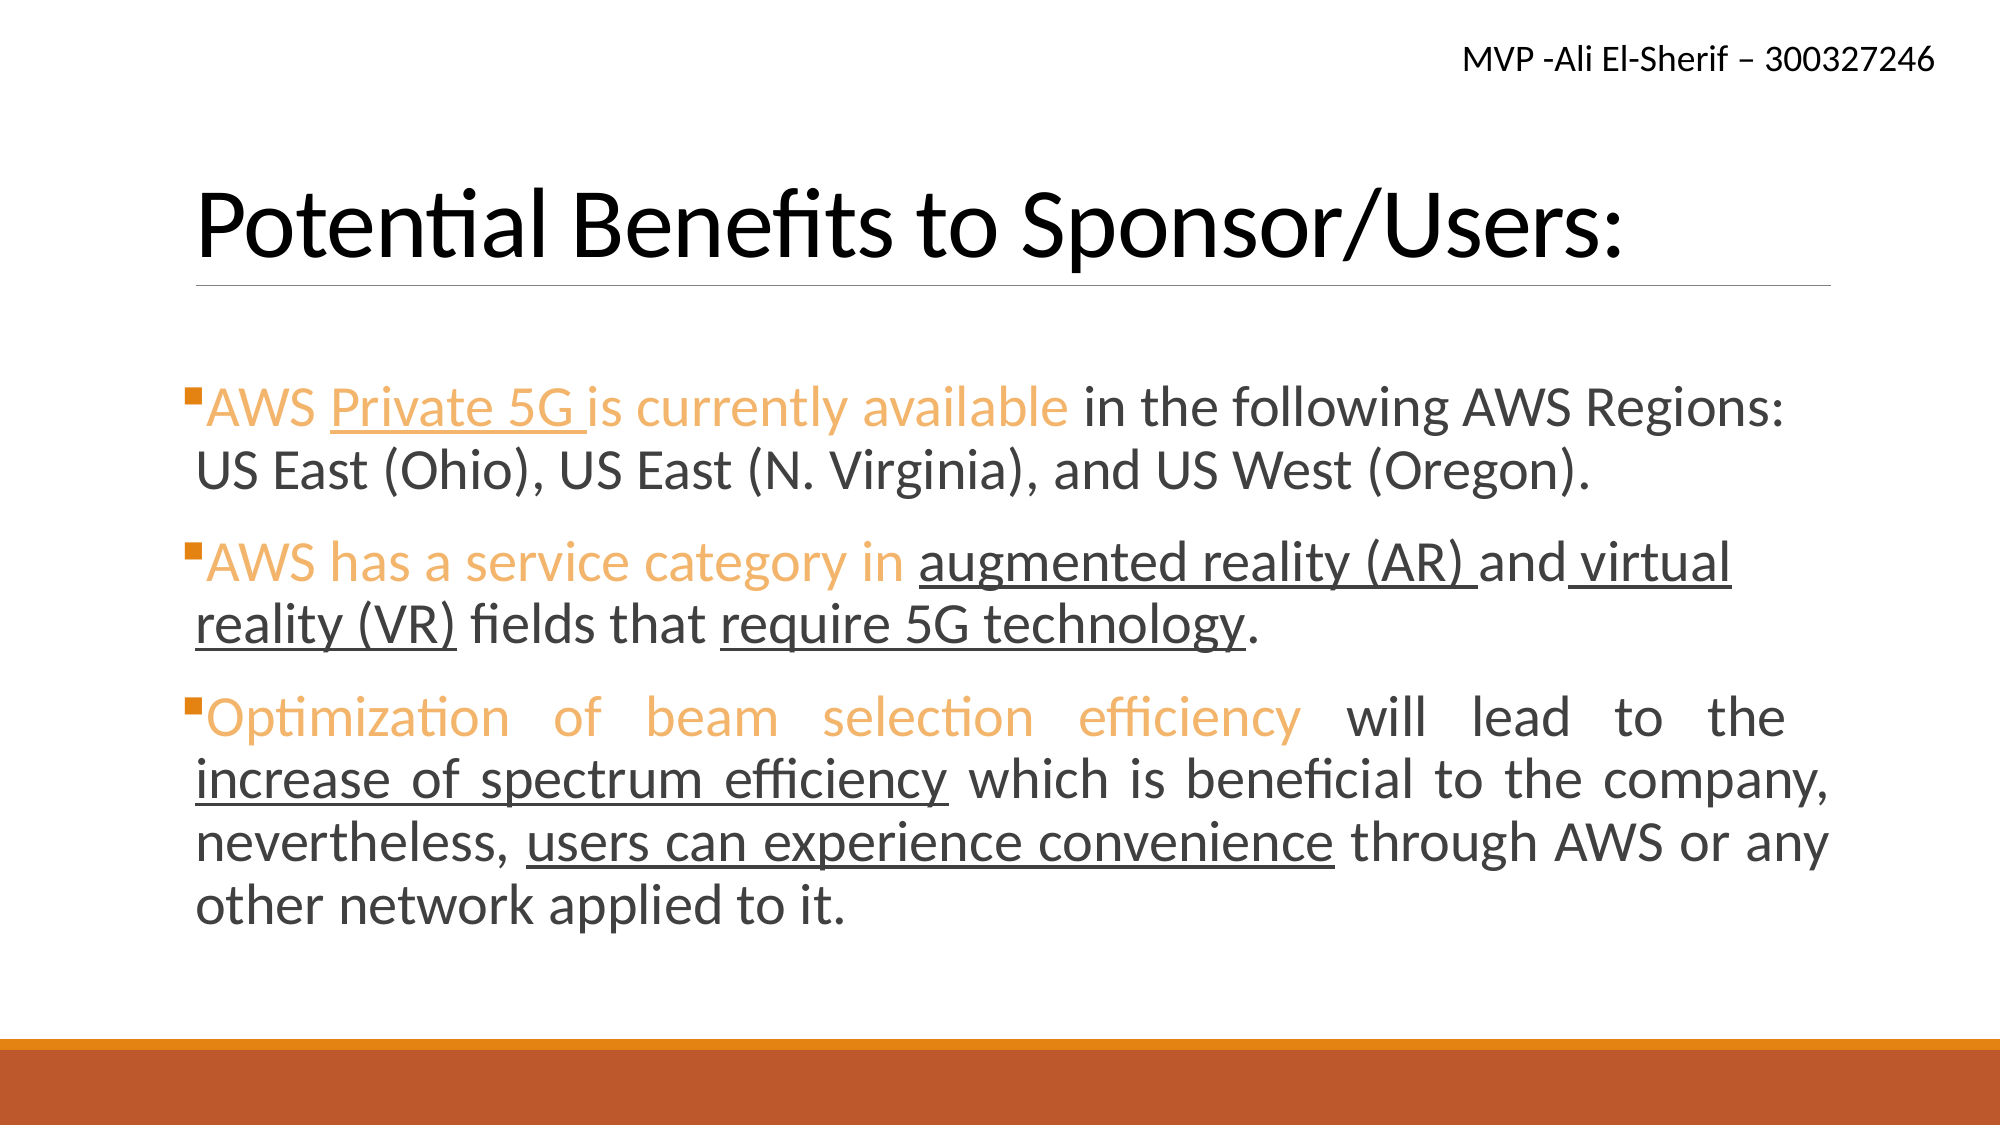

MVP -Ali El-Sherif – 300327246
# Potential Benefits to Sponsor/Users:
AWS Private 5G is currently available in the following AWS Regions: US East (Ohio), US East (N. Virginia), and US West (Oregon).
AWS has a service category in augmented reality (AR) and virtual reality (VR) fields that require 5G technology.
Optimization of beam selection efficiency will lead to the
increase of spectrum efficiency which is beneficial to the company, nevertheless, users can experience convenience through AWS or any other network applied to it.